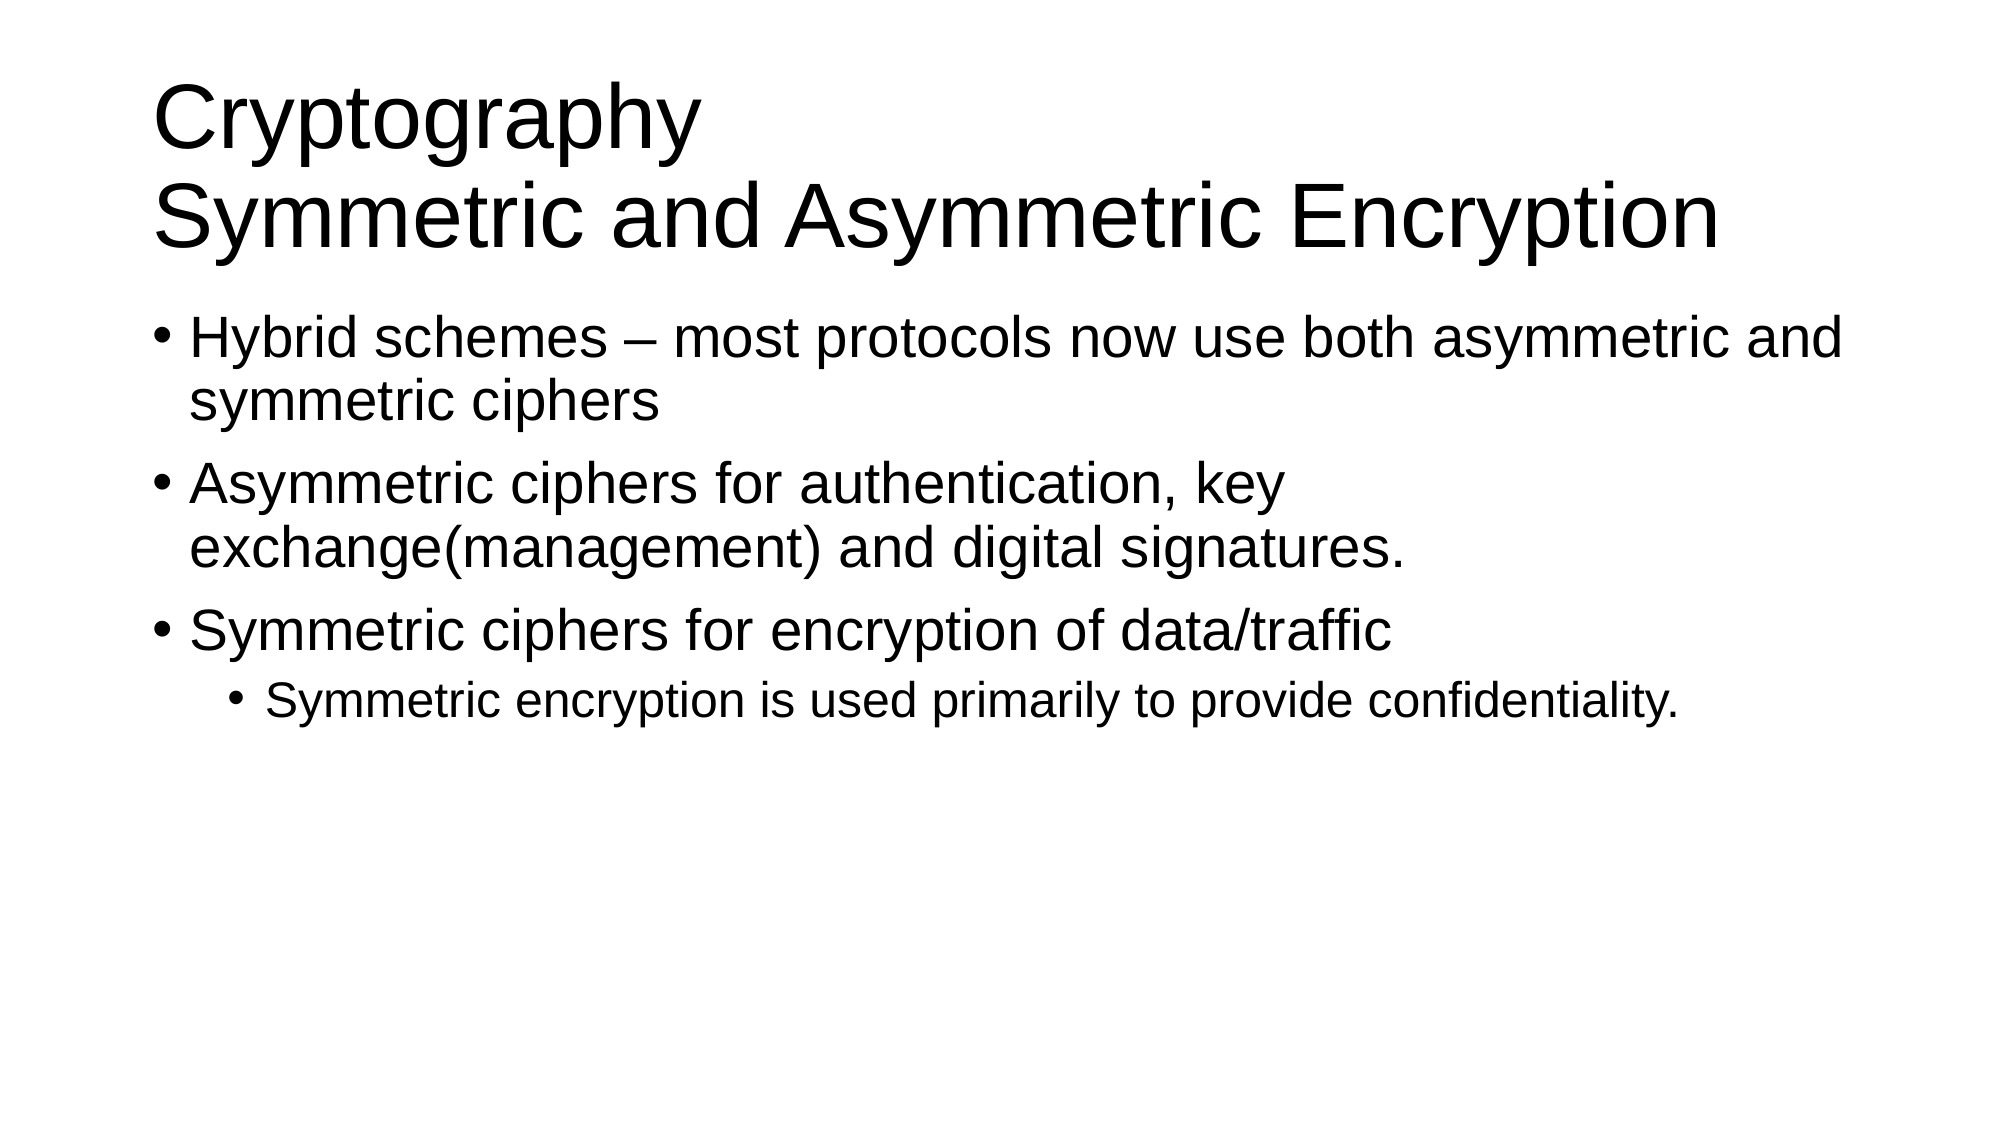

# Cryptography Symmetric and Asymmetric Encryption
Hybrid schemes – most protocols now use both asymmetric and symmetric ciphers
Asymmetric ciphers for authentication, key exchange(management) and digital signatures.
Symmetric ciphers for encryption of data/traffic
Symmetric encryption is used primarily to provide confidentiality.